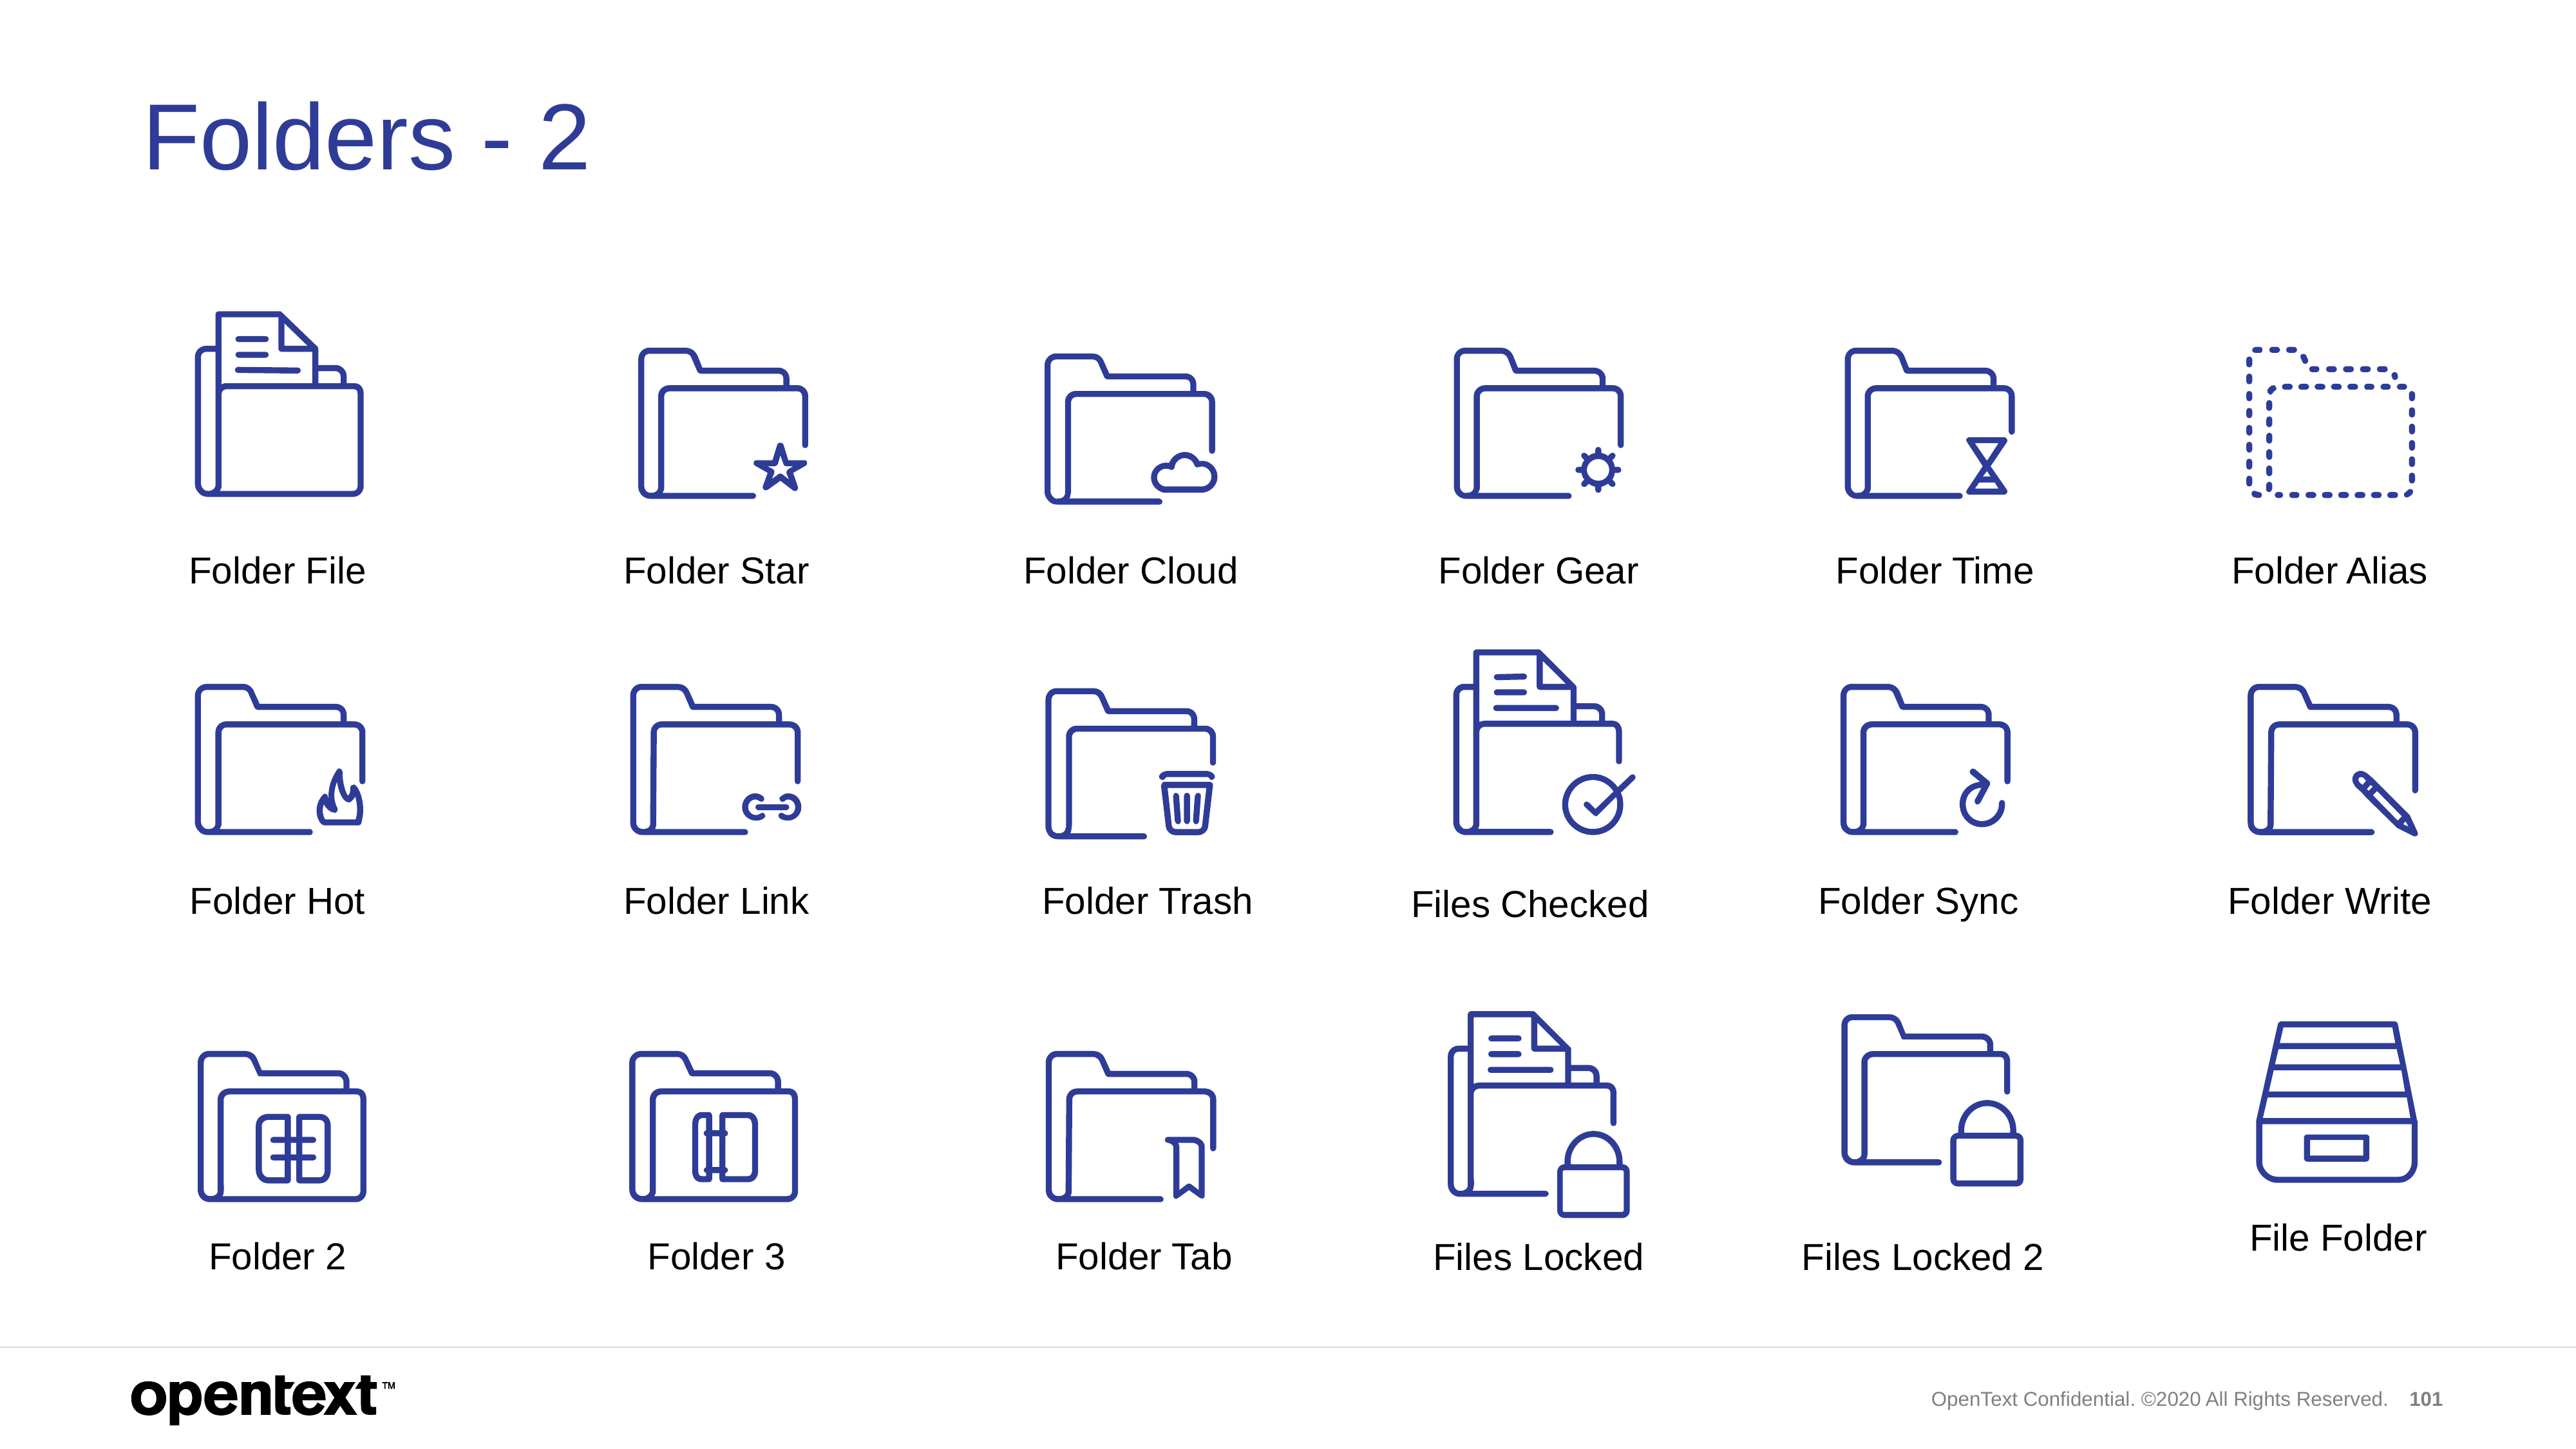

# Folders - 2

Folder Cloud
Folder File
Folder Star
Folder Gear
Folder Time
Folder Alias

Folder Hot
Folder Link
Folder Trash
Folder Sync
Folder Write
Files Checked

File Folder
Folder 2
Folder 3
Folder Tab
Files Locked
Files Locked 2